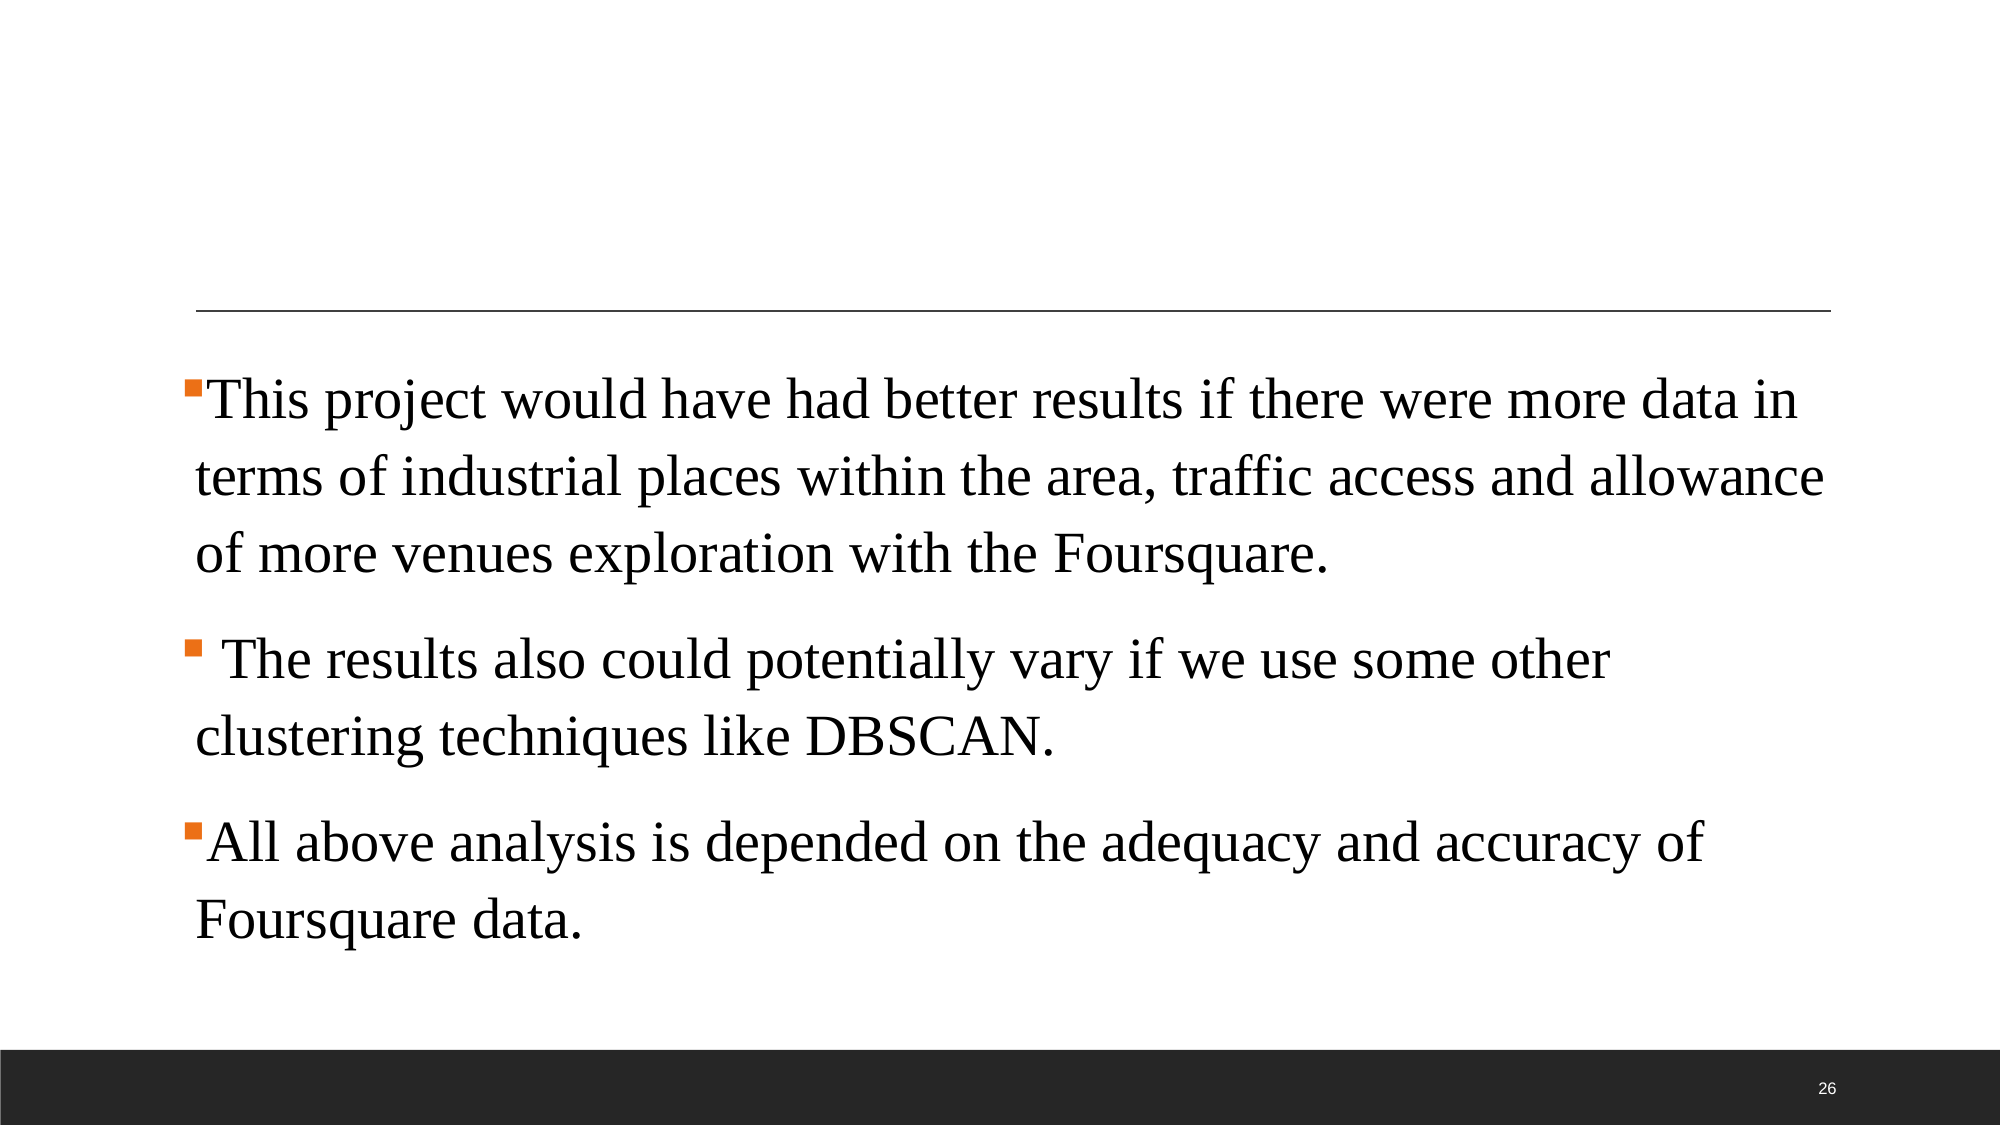

This project would have had better results if there were more data in terms of industrial places within the area, traffic access and allowance of more venues exploration with the Foursquare.
 The results also could potentially vary if we use some other clustering techniques like DBSCAN.
All above analysis is depended on the adequacy and accuracy of Foursquare data.

26